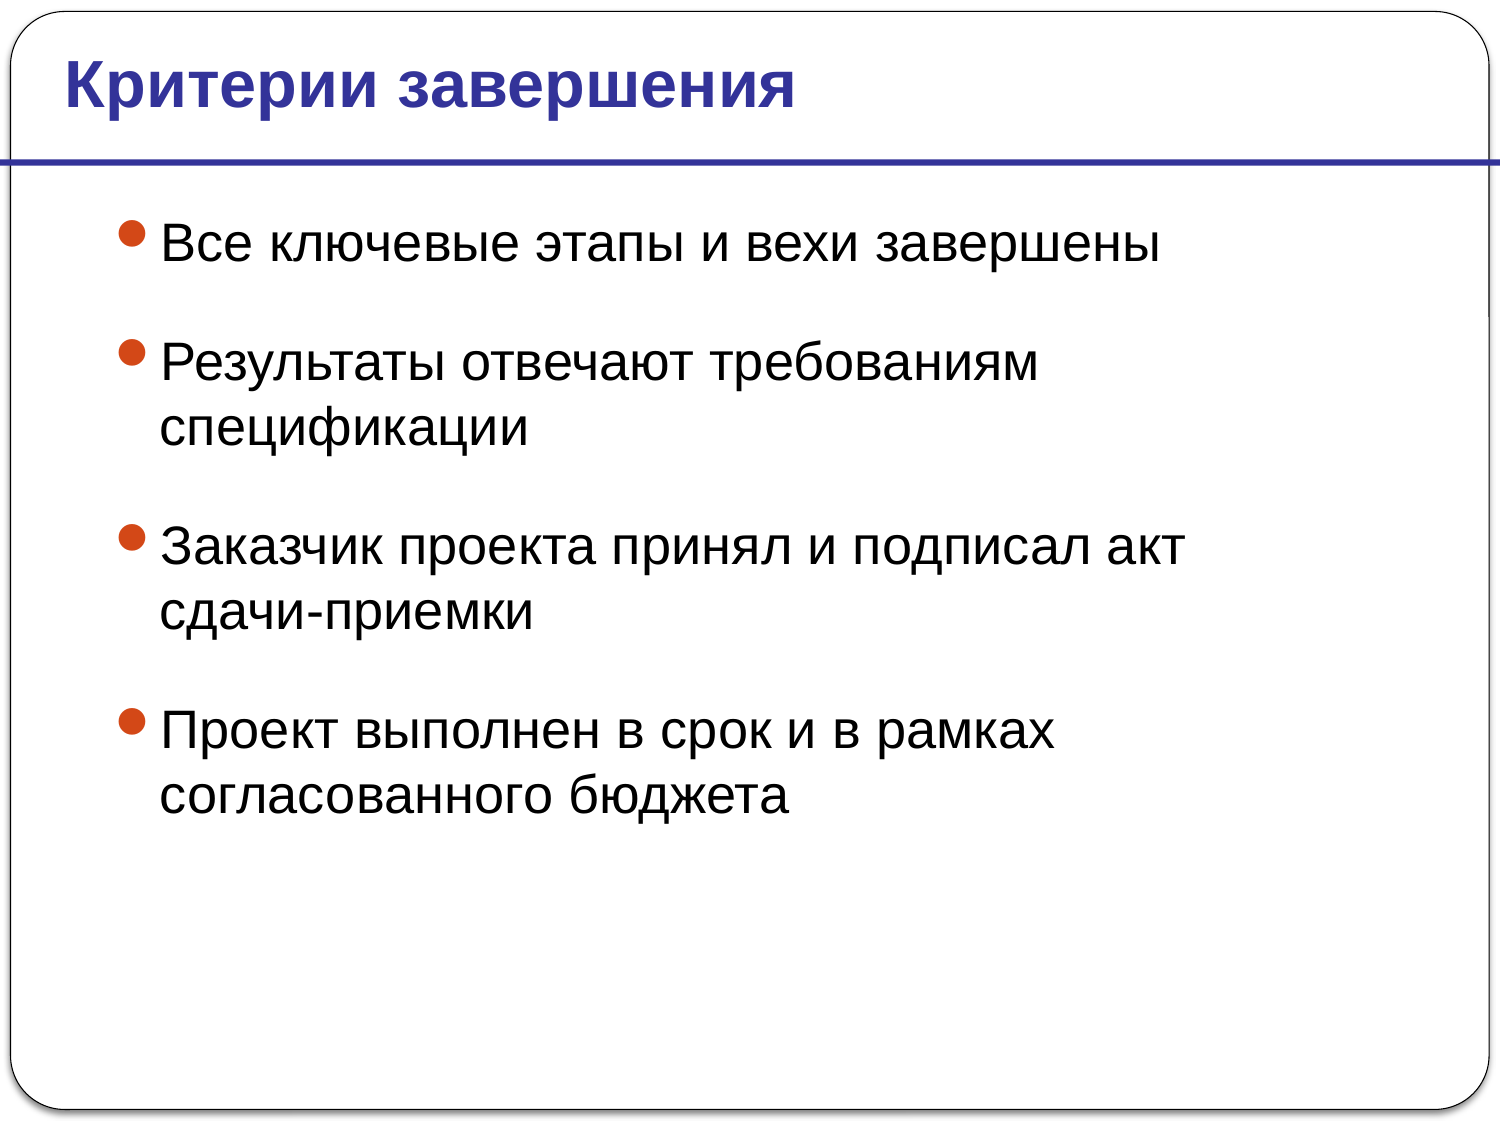

Критерии завершения

Все ключевые этапы и вехи завершены
Результаты отвечают требованиям спецификации
Заказчик проекта принял и подписал акт сдачи-приемки
Проект выполнен в срок и в рамках согласованного бюджета